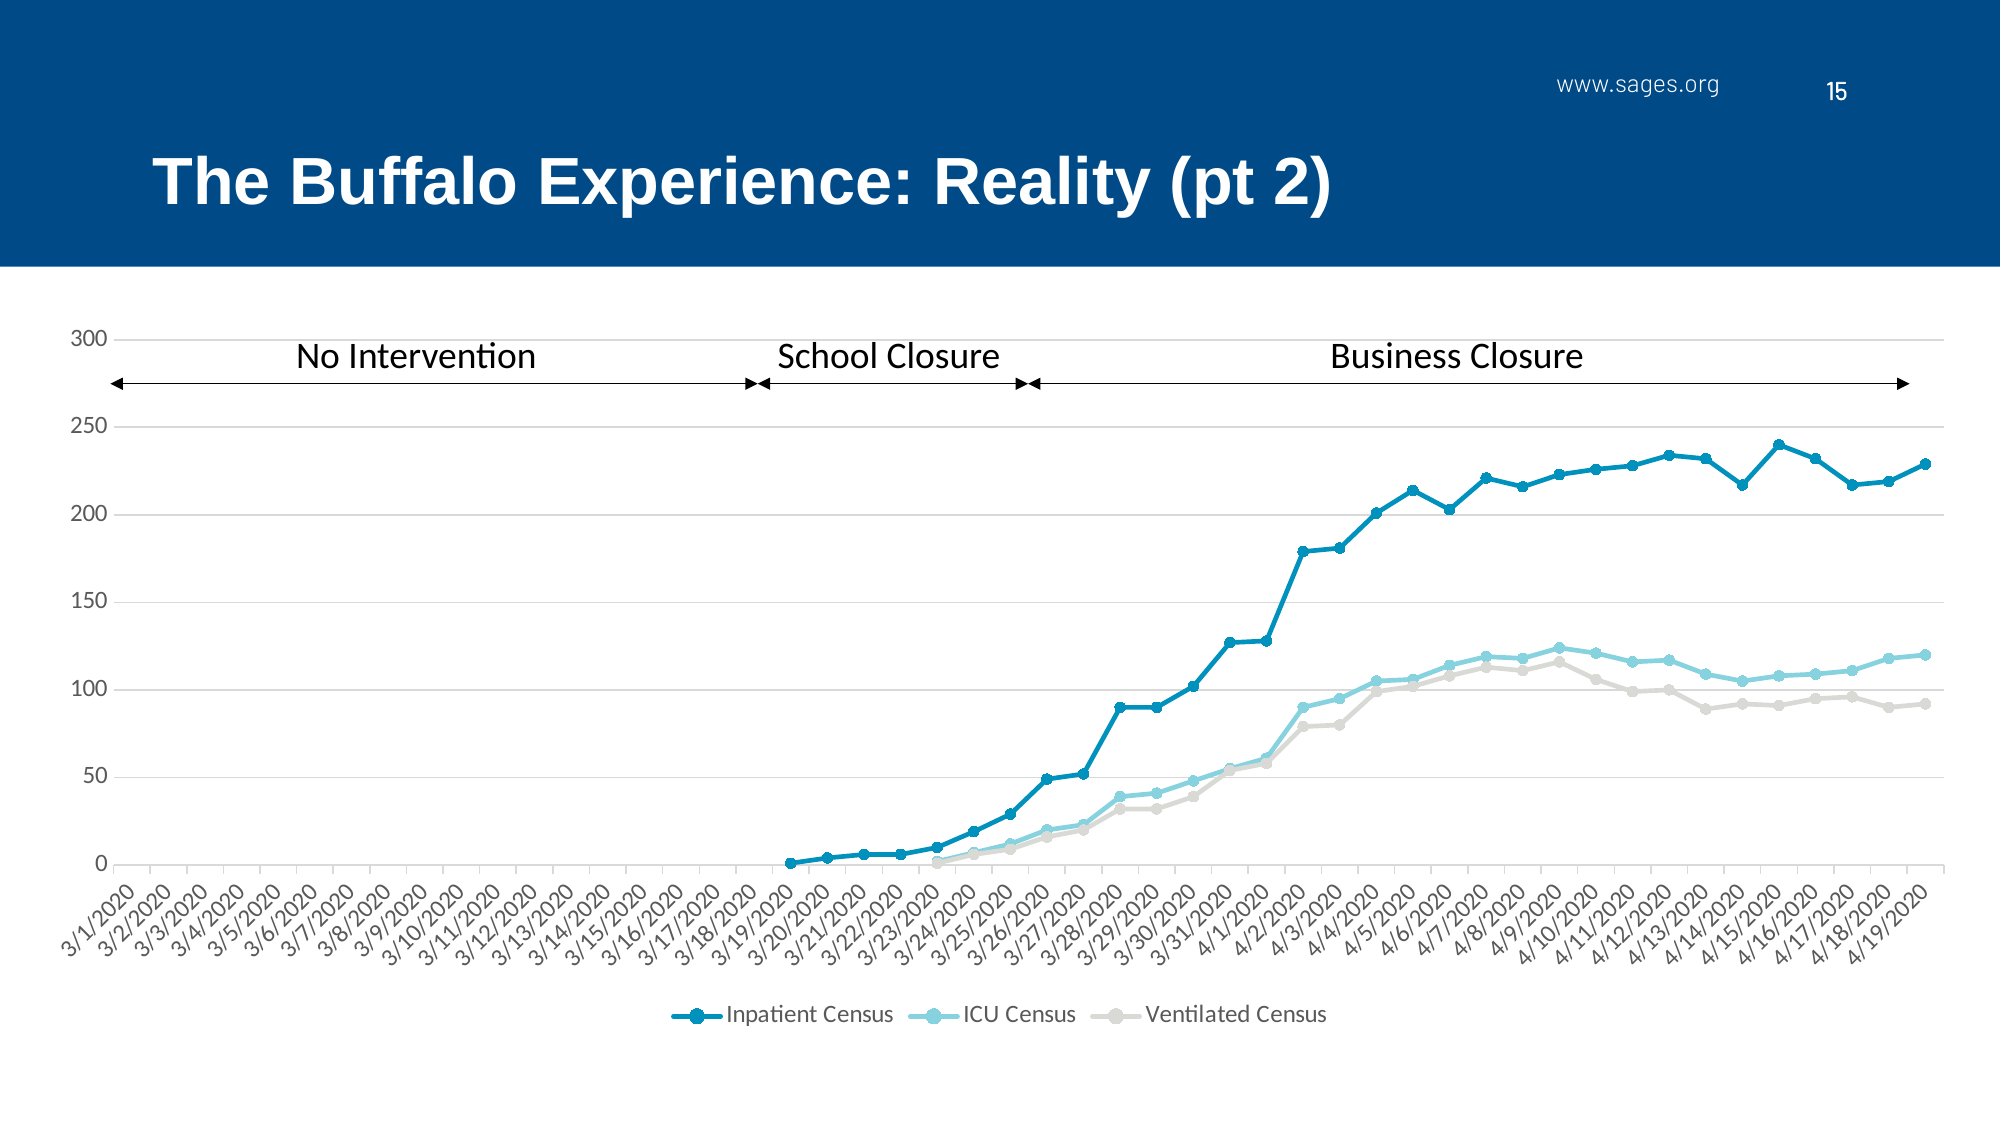

15
# The Buffalo Experience: Reality (pt 2)

### Chart

| Category | Inpatient Census | ICU Census | Ventilated Census |
|---|---|---|---|
| 43891 | None | None | None |
| 43892 | None | None | None |
| 43893 | None | None | None |
| 43894 | None | None | None |
| 43895 | None | None | None |
| 43896 | None | None | None |
| 43897 | None | None | None |
| 43898 | None | None | None |
| 43899 | None | None | None |
| 43900 | None | None | None |
| 43901 | None | None | None |
| 43902 | None | None | None |
| 43903 | None | None | None |
| 43904 | None | None | None |
| 43905 | None | None | None |
| 43906 | None | None | None |
| 43907 | None | None | None |
| 43908 | None | None | None |
| 43909 | 1.0 | None | None |
| 43910 | 4.0 | None | None |
| 43911 | 6.0 | None | None |
| 43912 | 6.0 | None | None |
| 43913 | 10.0 | 2.0 | 1.0 |
| 43914 | 19.0 | 7.0 | 6.0 |
| 43915 | 29.0 | 12.0 | 9.0 |
| 43916 | 49.0 | 20.0 | 16.0 |
| 43917 | 52.0 | 23.0 | 20.0 |
| 43918 | 90.0 | 39.0 | 32.0 |
| 43919 | 90.0 | 41.0 | 32.0 |
| 43920 | 102.0 | 48.0 | 39.0 |
| 43921 | 127.0 | 55.0 | 54.0 |
| 43922 | 128.0 | 61.0 | 58.0 |
| 43923 | 179.0 | 90.0 | 79.0 |
| 43924 | 181.0 | 95.0 | 80.0 |
| 43925 | 201.0 | 105.0 | 99.0 |
| 43926 | 214.0 | 106.0 | 102.0 |
| 43927 | 203.0 | 114.0 | 108.0 |
| 43928 | 221.0 | 119.0 | 113.0 |
| 43929 | 216.0 | 118.0 | 111.0 |
| 43930 | 223.0 | 124.0 | 116.0 |
| 43931 | 226.0 | 121.0 | 106.0 |
| 43932 | 228.0 | 116.0 | 99.0 |
| 43933 | 234.0 | 117.0 | 100.0 |
| 43934 | 232.0 | 109.0 | 89.0 |
| 43935 | 217.0 | 105.0 | 92.0 |
| 43936 | 240.0 | 108.0 | 91.0 |
| 43937 | 232.0 | 109.0 | 95.0 |
| 43938 | 217.0 | 111.0 | 96.0 |
| 43939 | 219.0 | 118.0 | 90.0 |
| 43940 | 229.0 | 120.0 | 92.0 |
No Intervention
School Closure
Business Closure